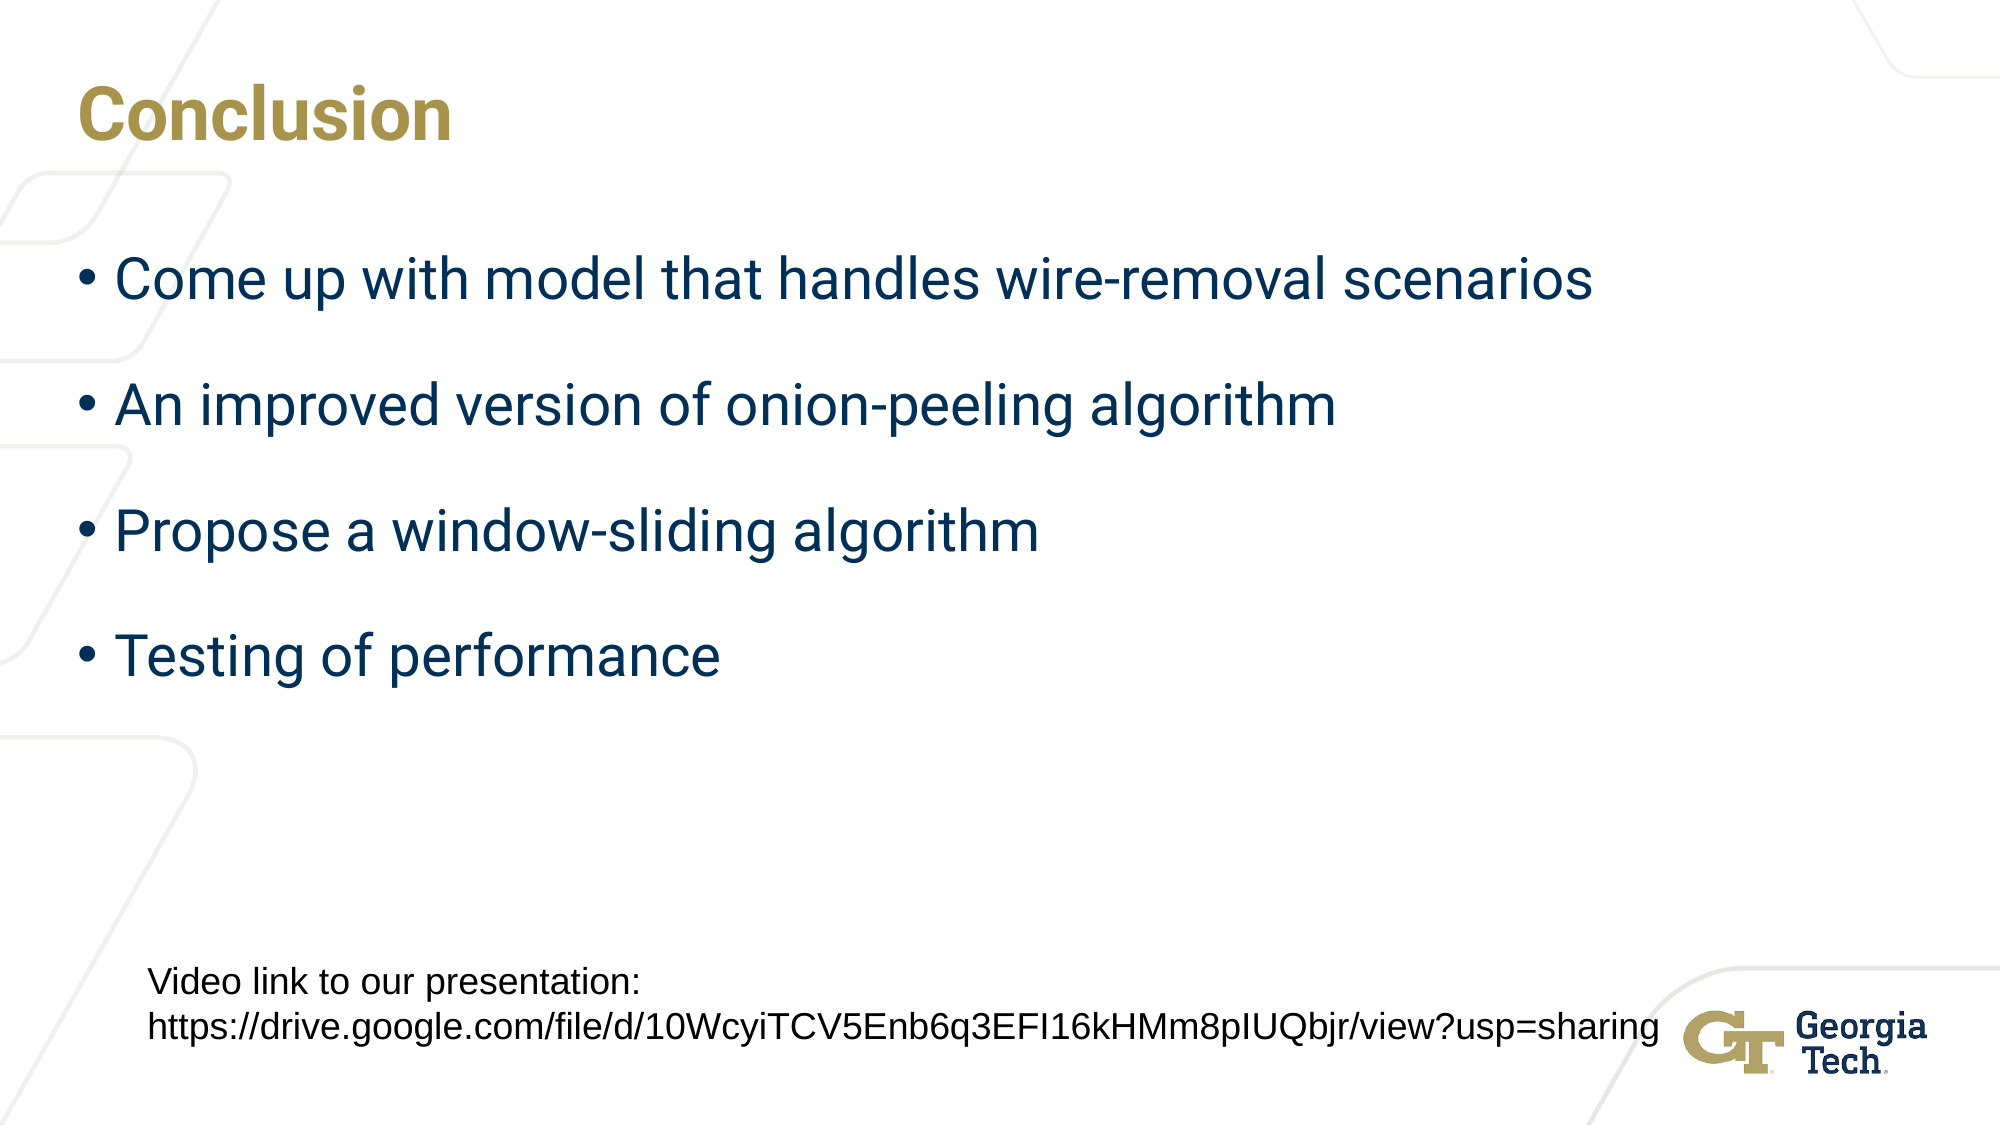

# Conclusion
Come up with model that handles wire-removal scenarios
An improved version of onion-peeling algorithm
Propose a window-sliding algorithm
Testing of performance
Video link to our presentation:
https://drive.google.com/file/d/10WcyiTCV5Enb6q3EFI16kHMm8pIUQbjr/view?usp=sharing